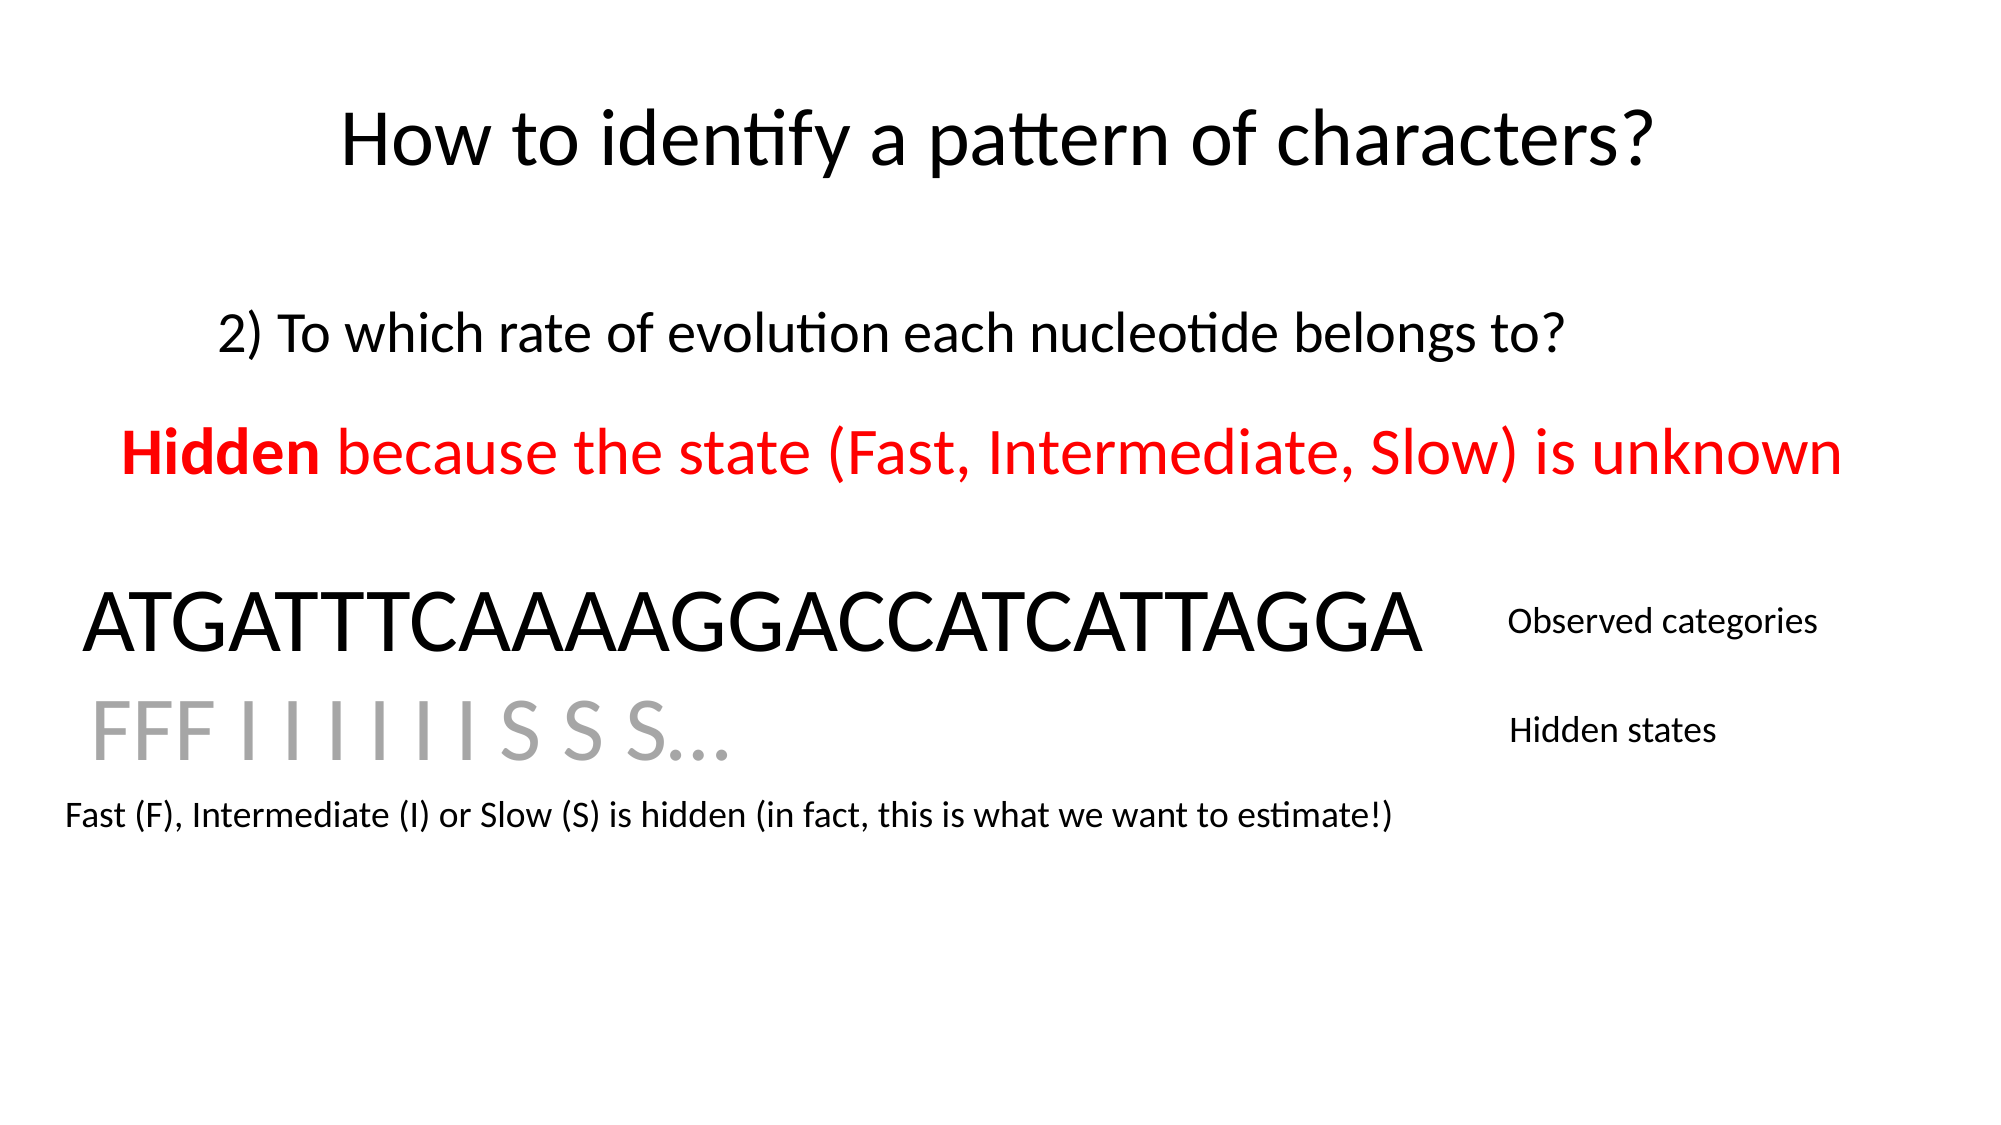

# How to identify a pattern of characters?
2) To which rate of evolution each nucleotide belongs to?
Hidden because the state (Fast, Intermediate, Slow) is unknown
ATGATTTCAAAAGGACCATCATTAGGA
Observed categories
 FFF I I I I I I S S S…
Fast (F), Intermediate (I) or Slow (S) is hidden (in fact, this is what we want to estimate!)
Hidden states